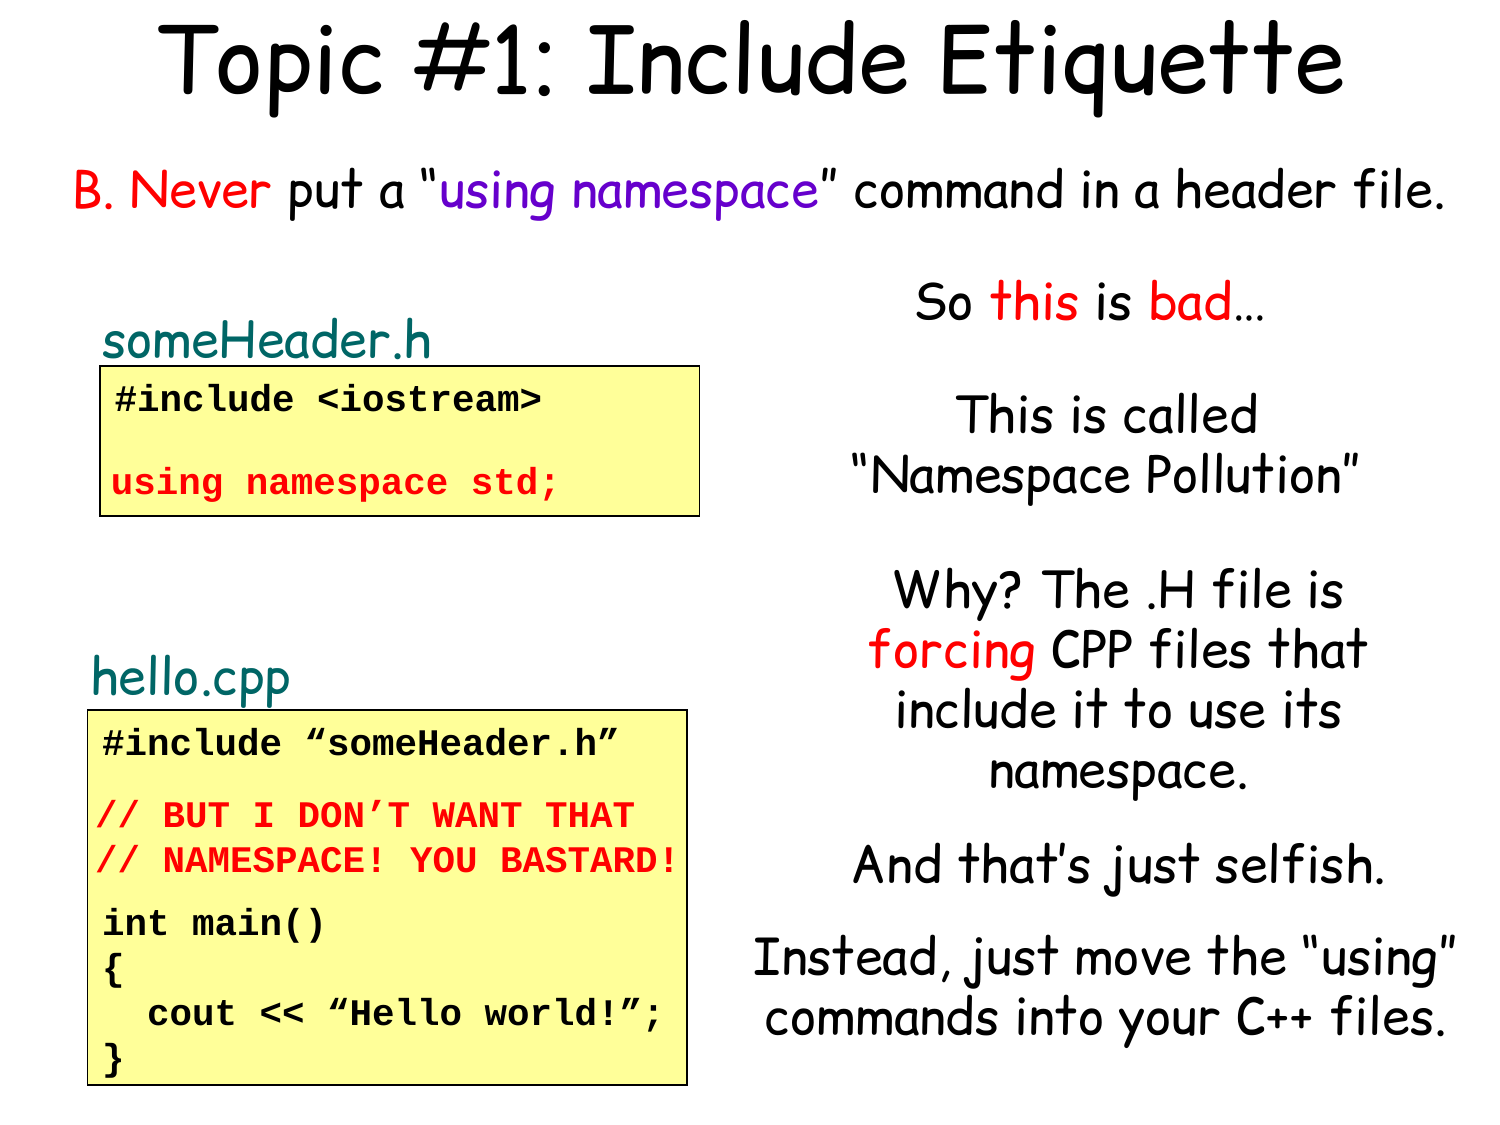

# Topic #1: Include Etiquette
B. Never put a “using namespace” command in a header file.
So this is bad…
someHeader.h
#include <iostream>

This is called “Namespace Pollution”
using namespace std;

Why? The .H file is forcing CPP files that include it to use its namespace.
hello.cpp
#include “someHeader.h”

int main()
{
  cout << “Hello world!”;
}
// BUT I DON’T WANT THAT
// NAMESPACE! YOU BASTARD!
And that’s just selfish.
Instead, just move the “using” commands into your C++ files.